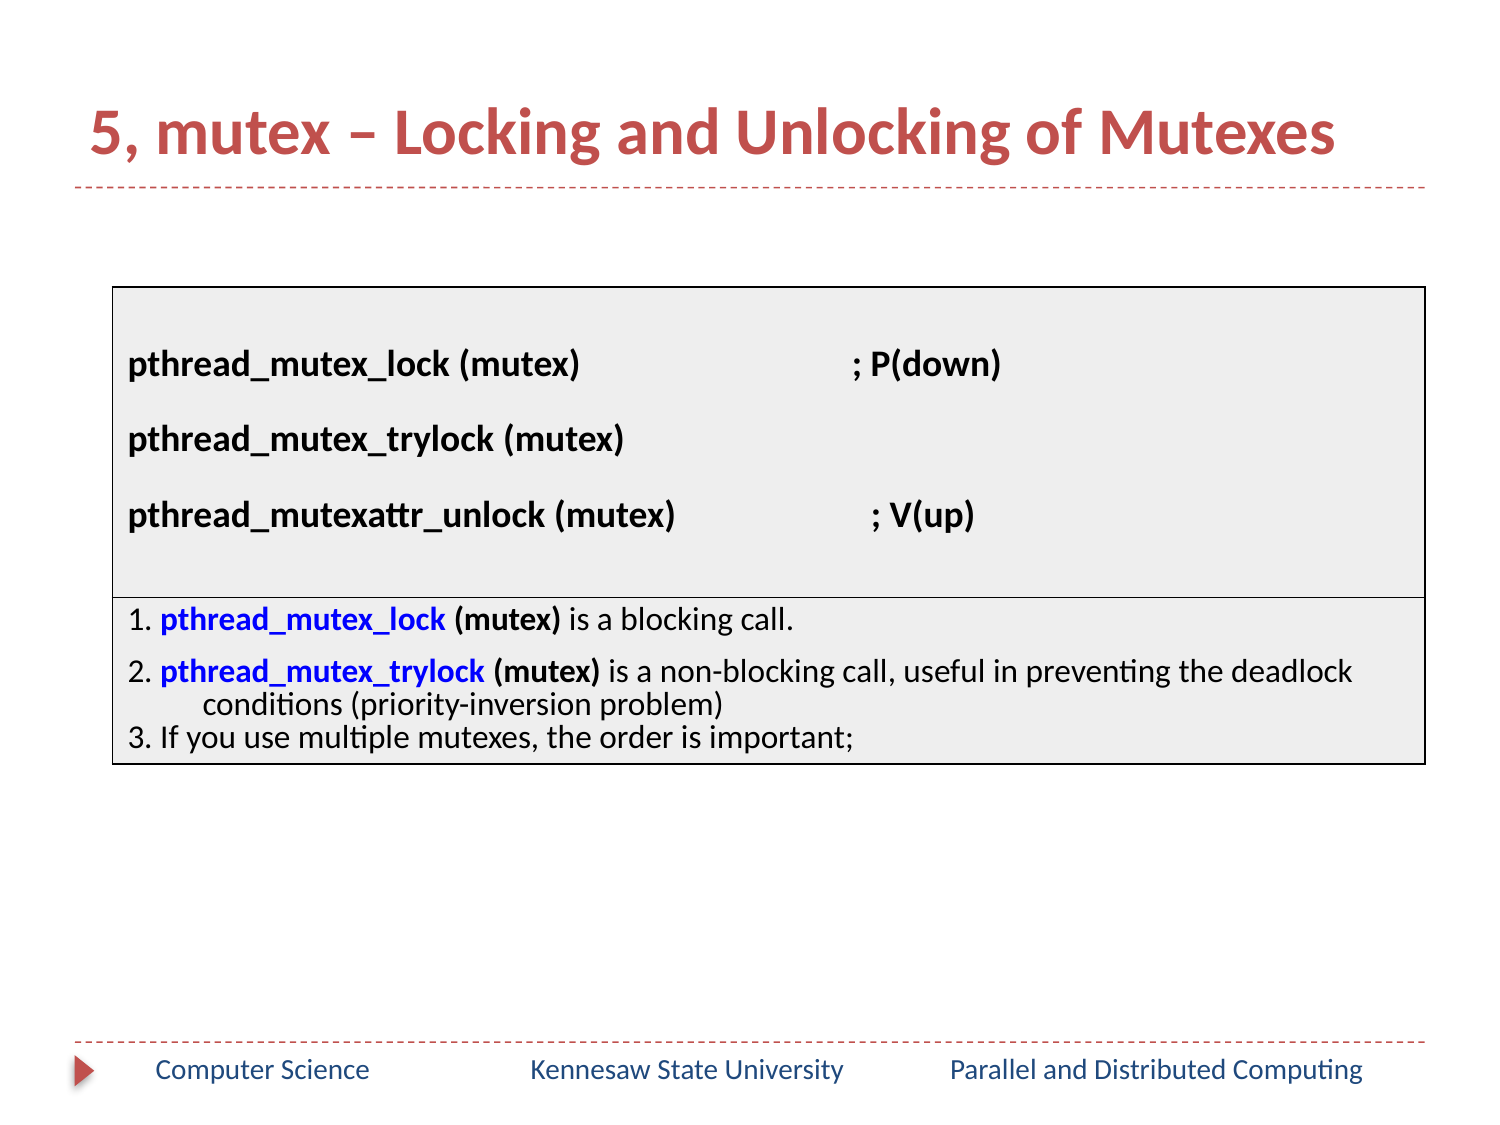

# 5, mutex – Locking and Unlocking of Mutexes
| pthread\_mutex\_lock (mutex) ; P(down) pthread\_mutex\_trylock (mutex) pthread\_mutexattr\_unlock (mutex) ; V(up) |
| --- |
| 1. pthread\_mutex\_lock (mutex) is a blocking call. 2. pthread\_mutex\_trylock (mutex) is a non-blocking call, useful in preventing the deadlock conditions (priority-inversion problem) 3. If you use multiple mutexes, the order is important; |
Computer Science
Kennesaw State University
Parallel and Distributed Computing